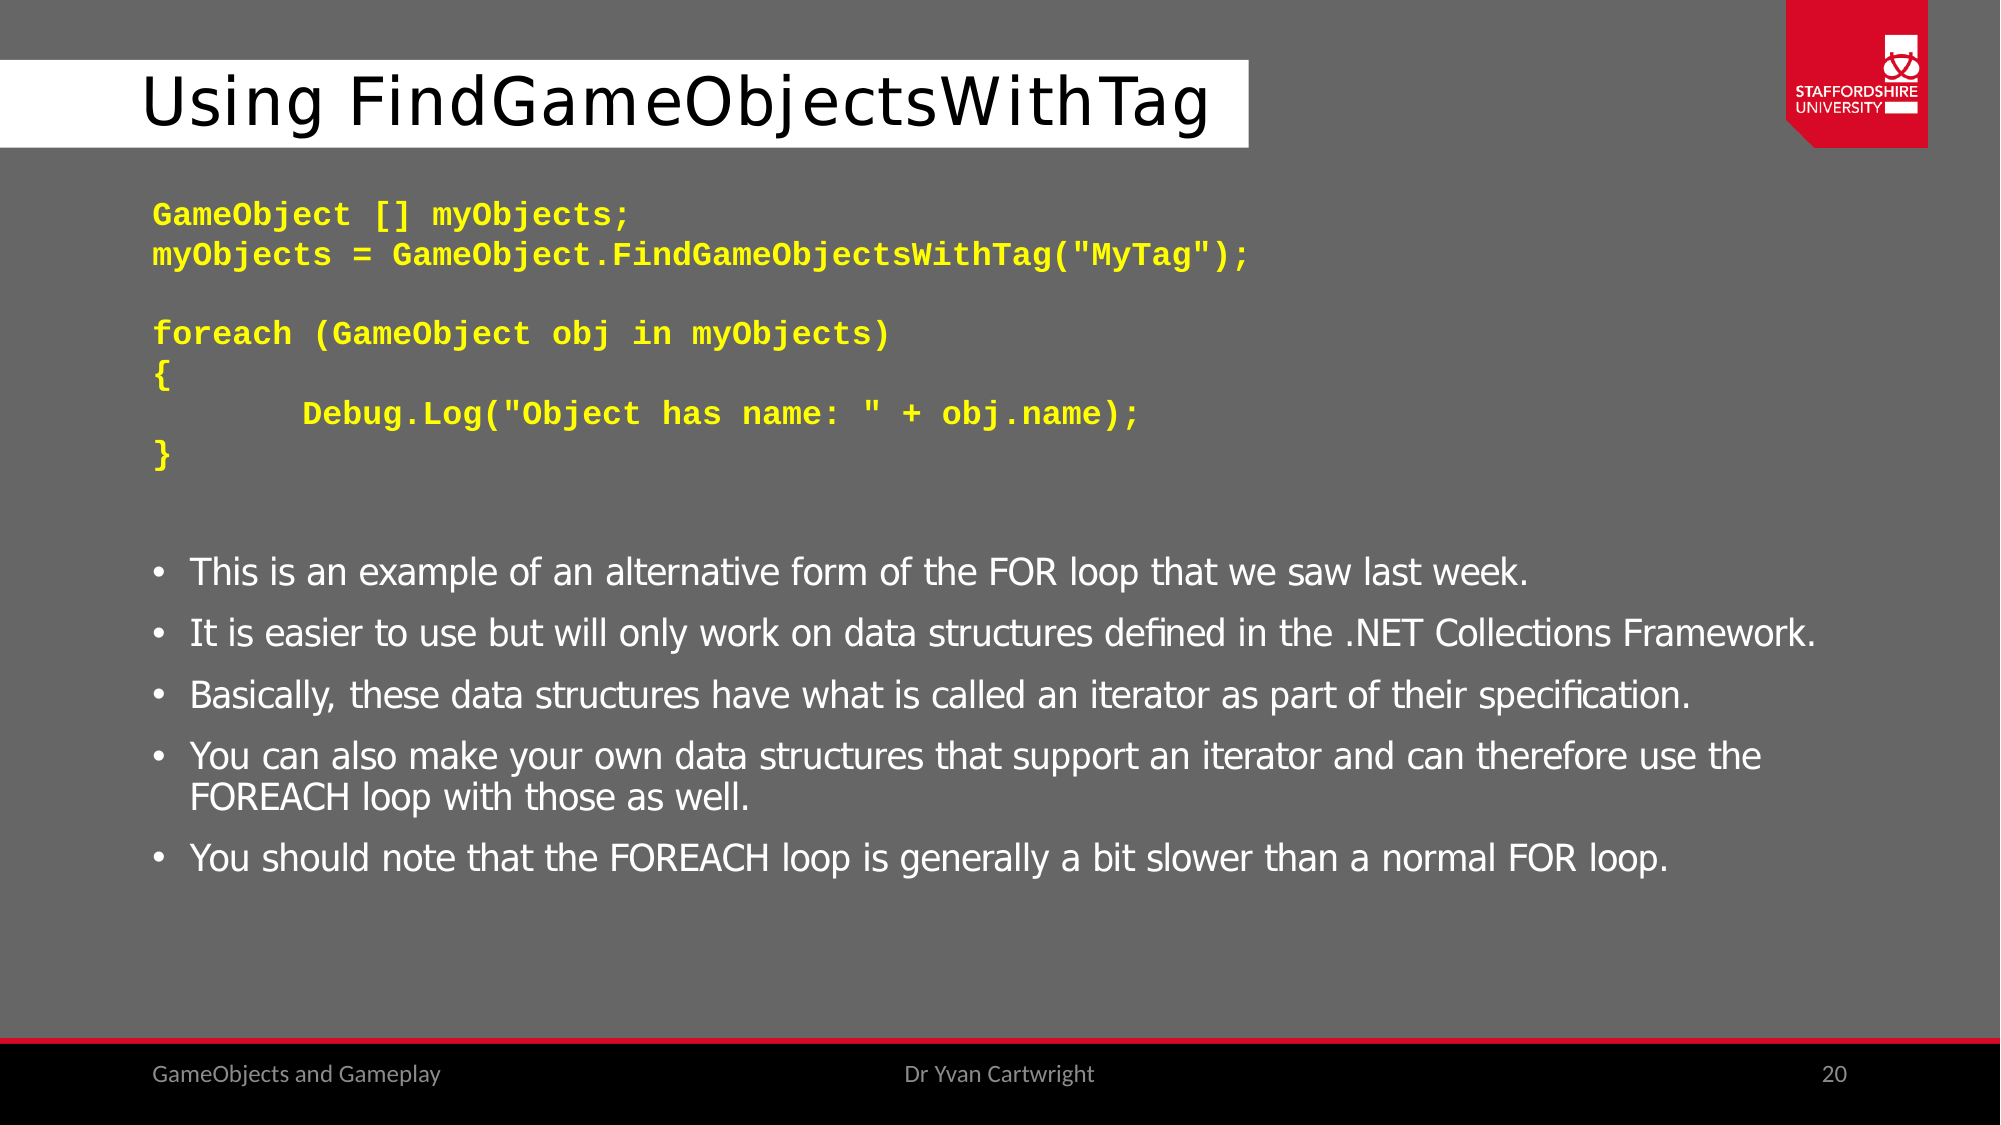

# Using FindGameObjectsWithTag
GameObject [] myObjects;
myObjects = GameObject.FindGameObjectsWithTag("MyTag");

foreach (GameObject obj in myObjects)
{
	Debug.Log("Object has name: " + obj.name);
}

This is an example of an alternative form of the FOR loop that we saw last week.
It is easier to use but will only work on data structures defined in the .NET Collections Framework.
Basically, these data structures have what is called an iterator as part of their specification.
You can also make your own data structures that support an iterator and can therefore use the FOREACH loop with those as well.
You should note that the FOREACH loop is generally a bit slower than a normal FOR loop.
GameObjects and Gameplay
Dr Yvan Cartwright
20